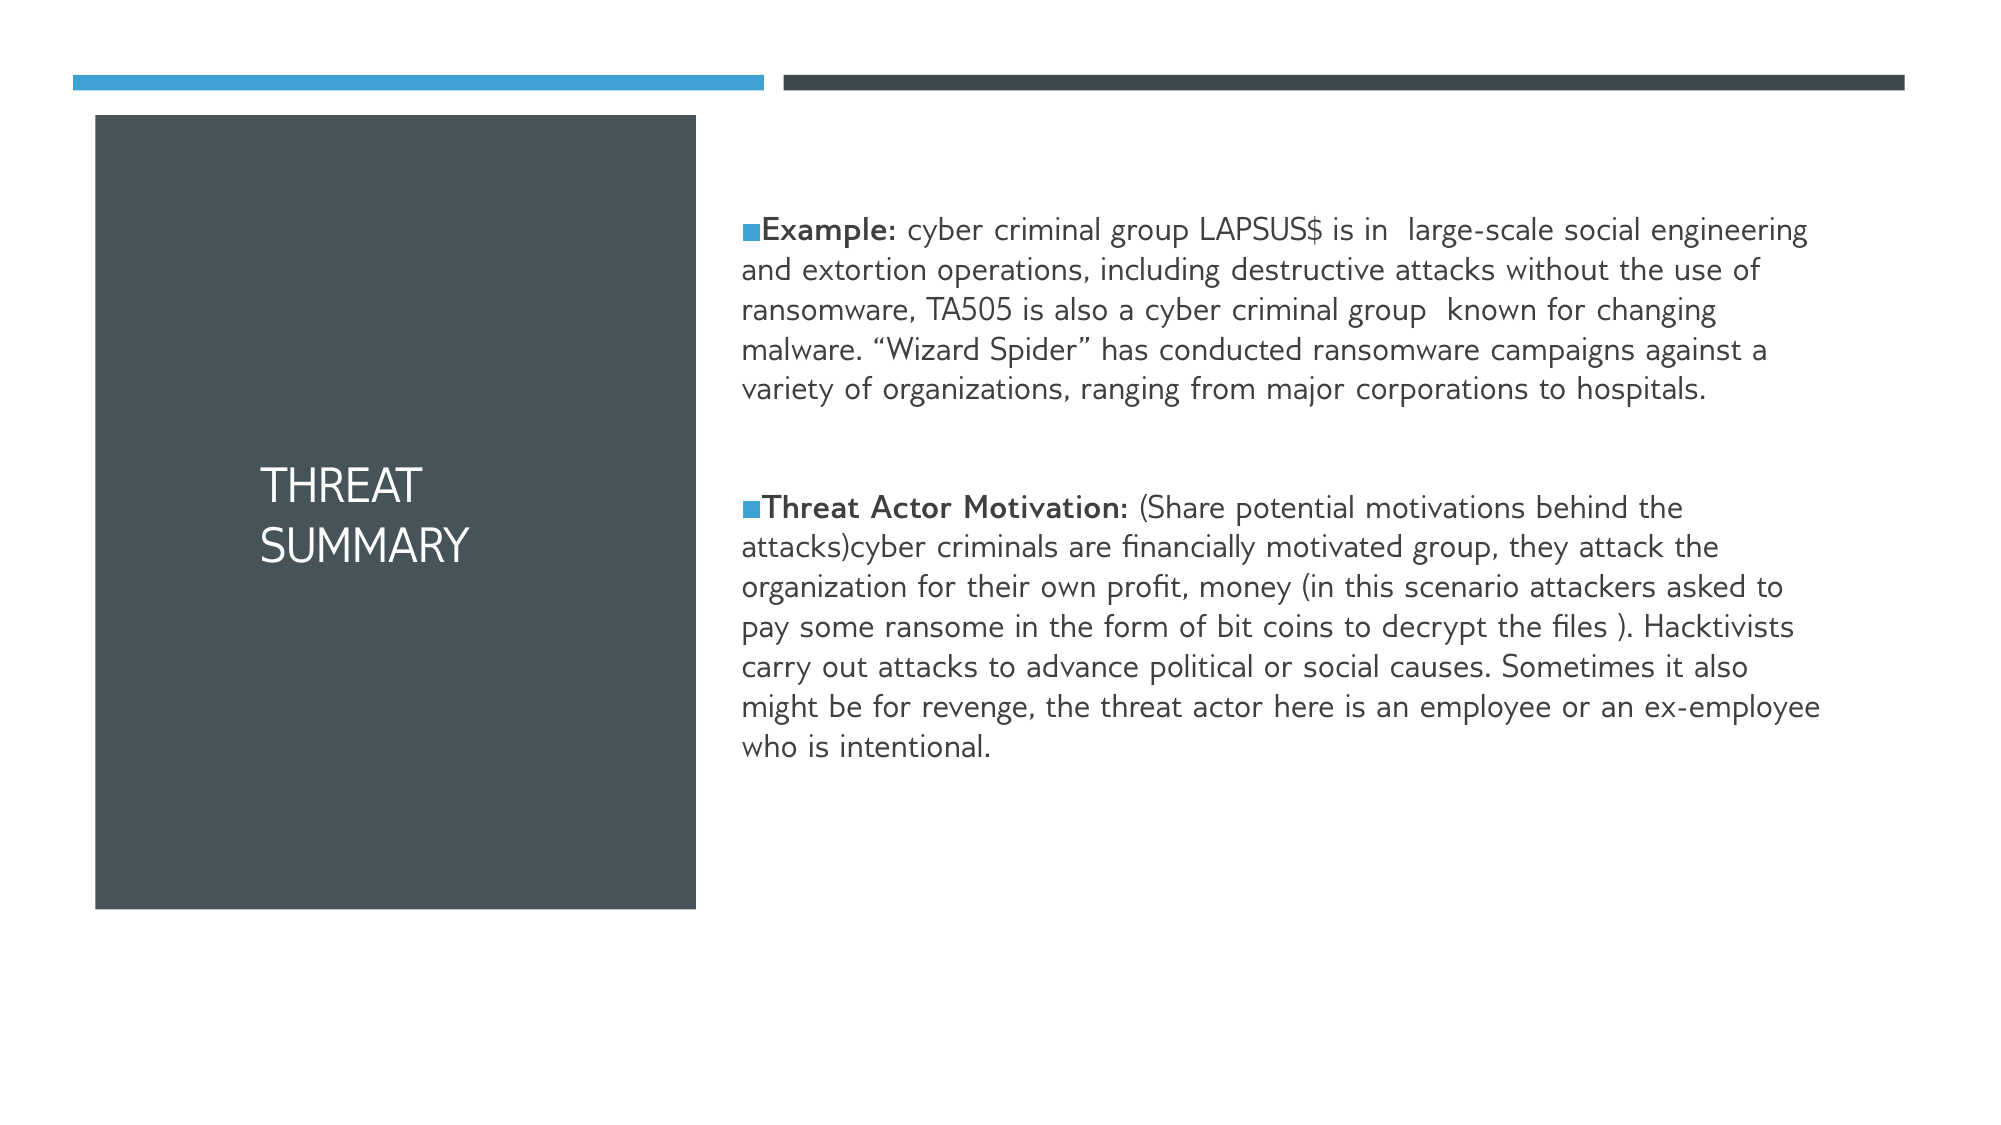

# THREAT SUMMARY
Example: cyber criminal group LAPSUS$ is in  large-scale social engineering and extortion operations, including destructive attacks without the use of ransomware, TA505 is also a cyber criminal group  known for changing malware. “Wizard Spider” has conducted ransomware campaigns against a variety of organizations, ranging from major corporations to hospitals.

Threat Actor Motivation: (Share potential motivations behind the attacks)cyber criminals are financially motivated group, they attack the organization for their own profit, money (in this scenario attackers asked to pay some ransome in the form of bit coins to decrypt the files ). Hacktivists carry out attacks to advance political or social causes. Sometimes it also might be for revenge, the threat actor here is an employee or an ex-employee who is intentional.